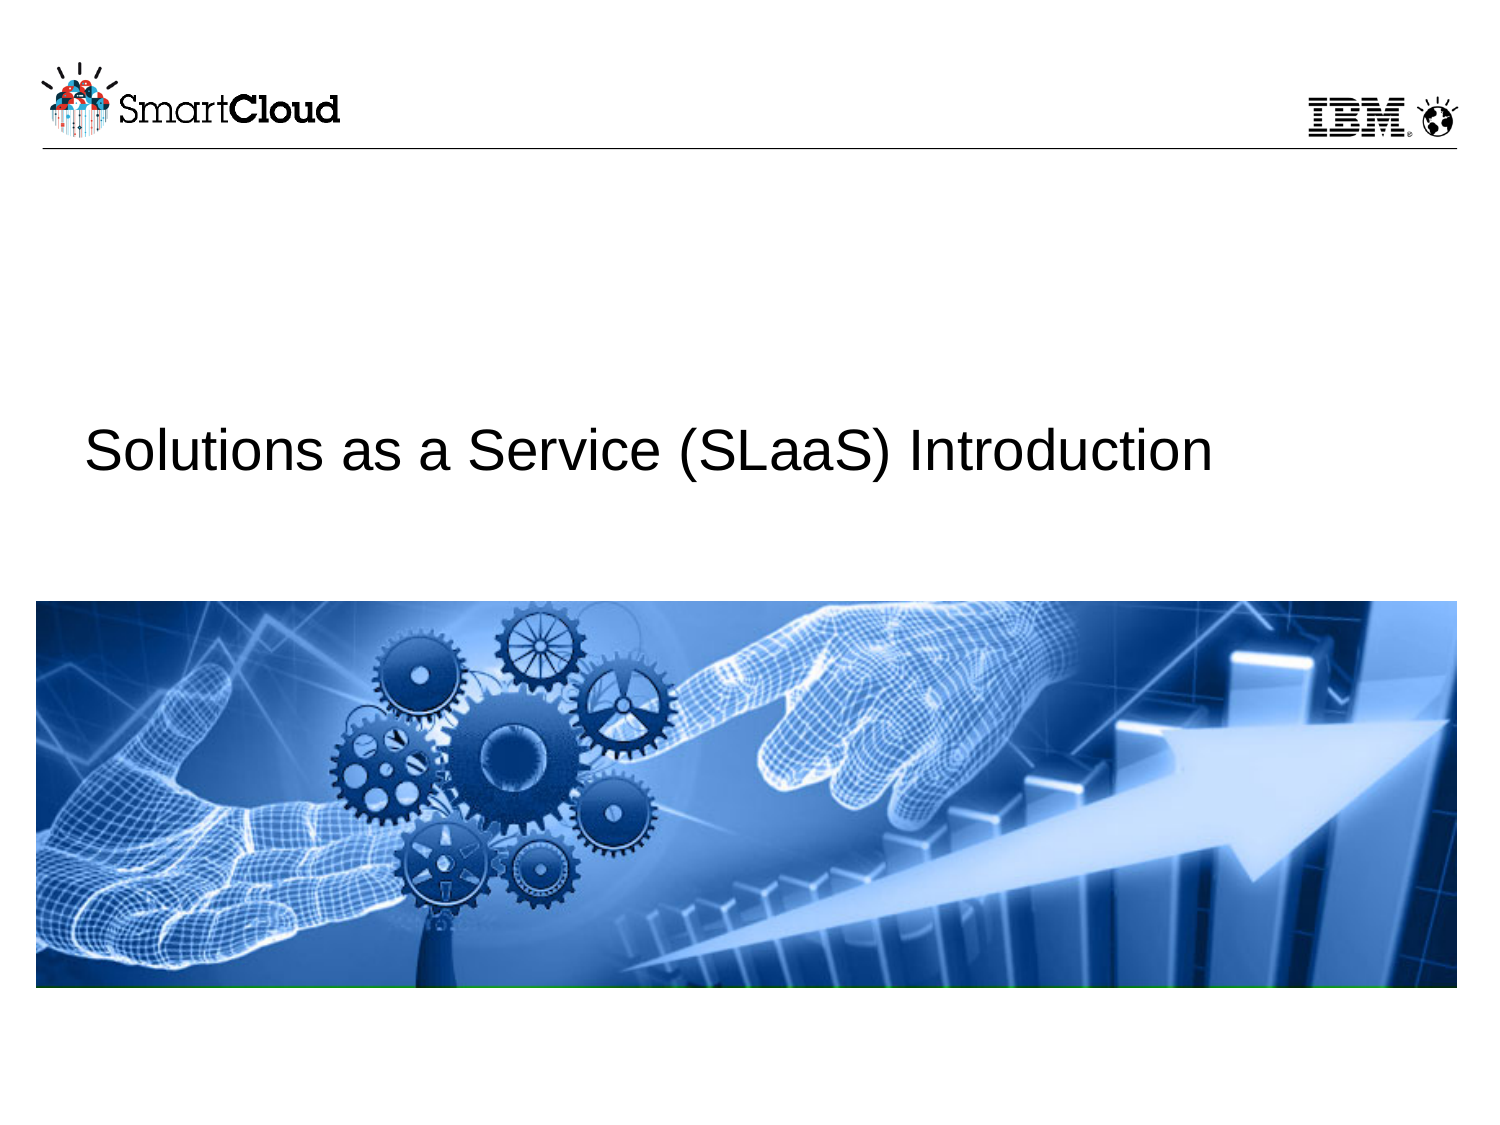

# Solutions as a Service (SLaaS) Introduction